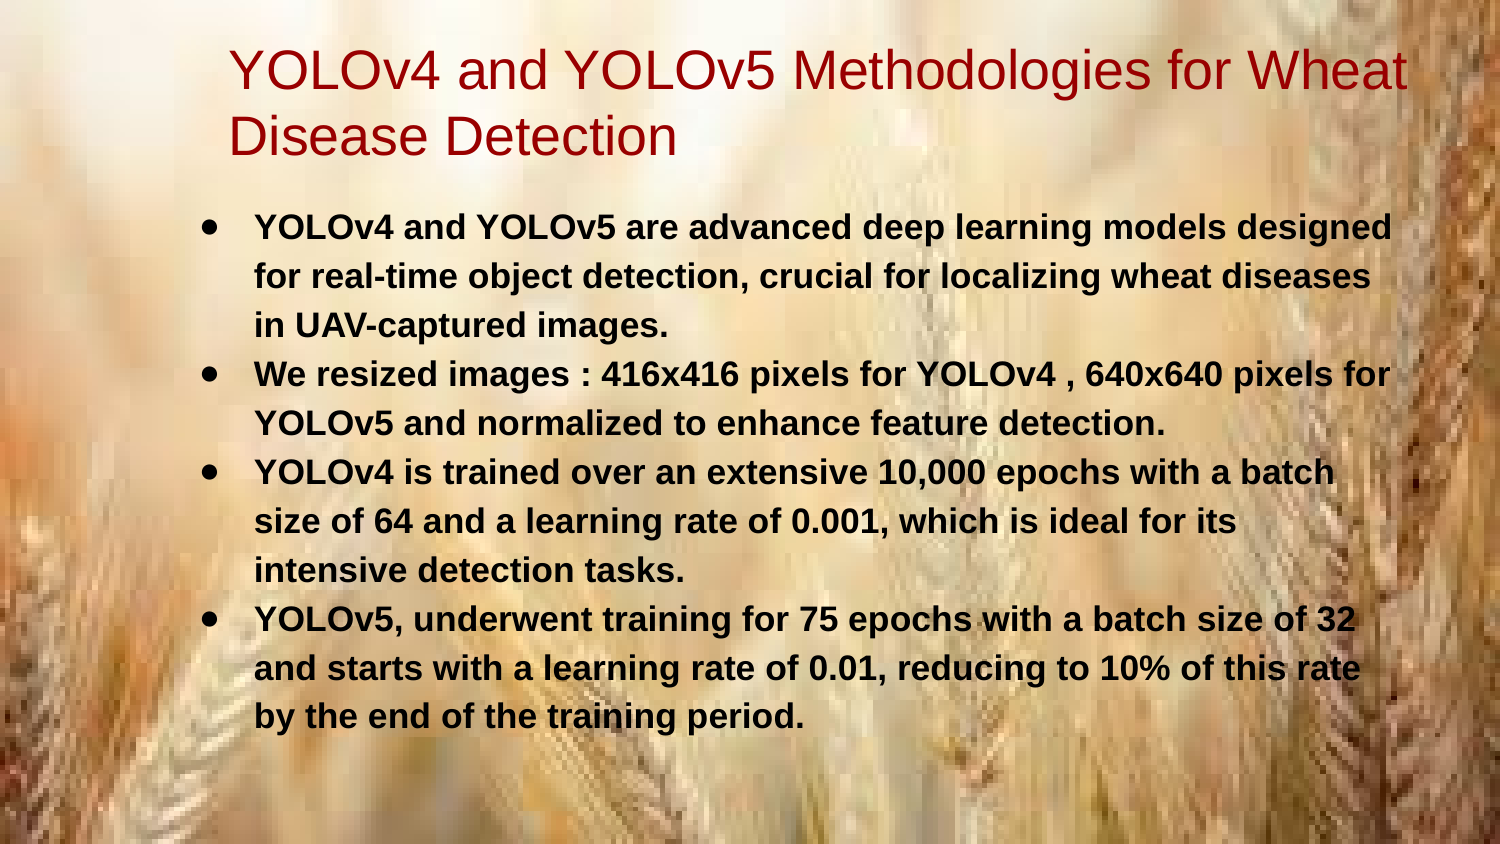

# YOLOv4 and YOLOv5 Methodologies for Wheat Disease Detection
YOLOv4 and YOLOv5 are advanced deep learning models designed for real-time object detection, crucial for localizing wheat diseases in UAV-captured images.
We resized images : 416x416 pixels for YOLOv4 , 640x640 pixels for YOLOv5 and normalized to enhance feature detection.
YOLOv4 is trained over an extensive 10,000 epochs with a batch size of 64 and a learning rate of 0.001, which is ideal for its intensive detection tasks.
YOLOv5, underwent training for 75 epochs with a batch size of 32 and starts with a learning rate of 0.01, reducing to 10% of this rate by the end of the training period.